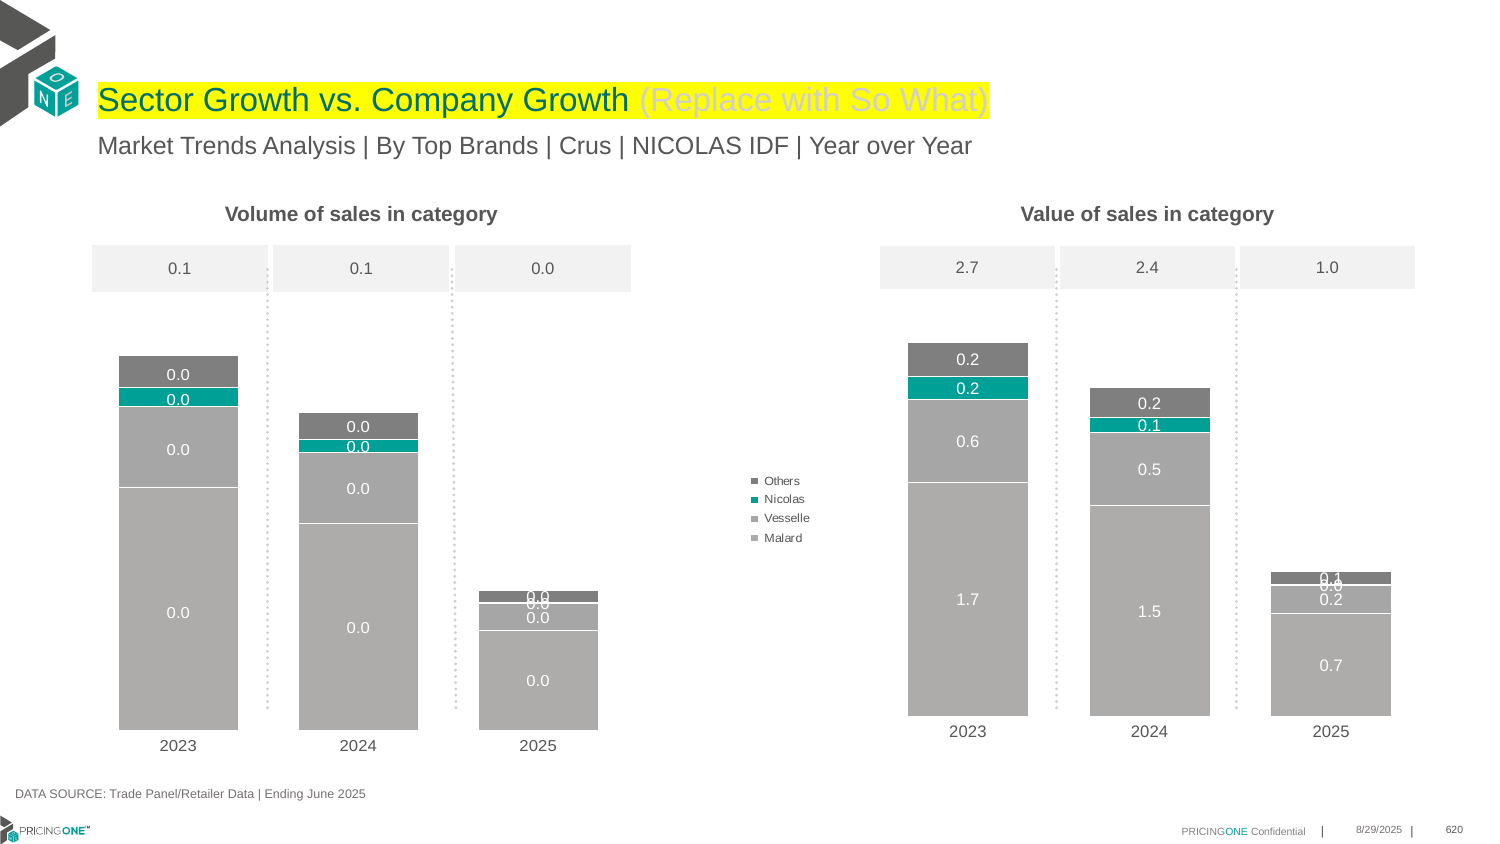

# Sector Growth vs. Company Growth (Replace with So What)
Market Trends Analysis | By Top Brands | Crus | NICOLAS IDF | Year over Year
| Value of sales in category |  |  |
| --- | --- | --- |
| 2.7 | 2.4 | 1.0 |
| Volume of sales in category |  |  |
| --- | --- | --- |
| 0.1 | 0.1 | 0.0 |

### Chart

| Category | Malard | Vesselle | Nicolas | Others |
|---|---|---|---|---|
| 2023 | 1.67547 | 0.593162 | 0.166442 | 0.242569 |
| 2024 | 1.507531 | 0.525868 | 0.10251 | 0.217547 |
| 2025 | 0.736403 | 0.19948 | 0.009457 | 0.090594 |

### Chart

| Category | Malard | Vesselle | Nicolas | Others |
|---|---|---|---|---|
| 2023 | 0.044782 | 0.015126 | 0.003479 | 0.005922 |
| 2024 | 0.038204 | 0.013088 | 0.002346 | 0.005129 |
| 2025 | 0.018513 | 0.00491 | 0.0002 | 0.002178 |
DATA SOURCE: Trade Panel/Retailer Data | Ending June 2025

8/29/2025
620